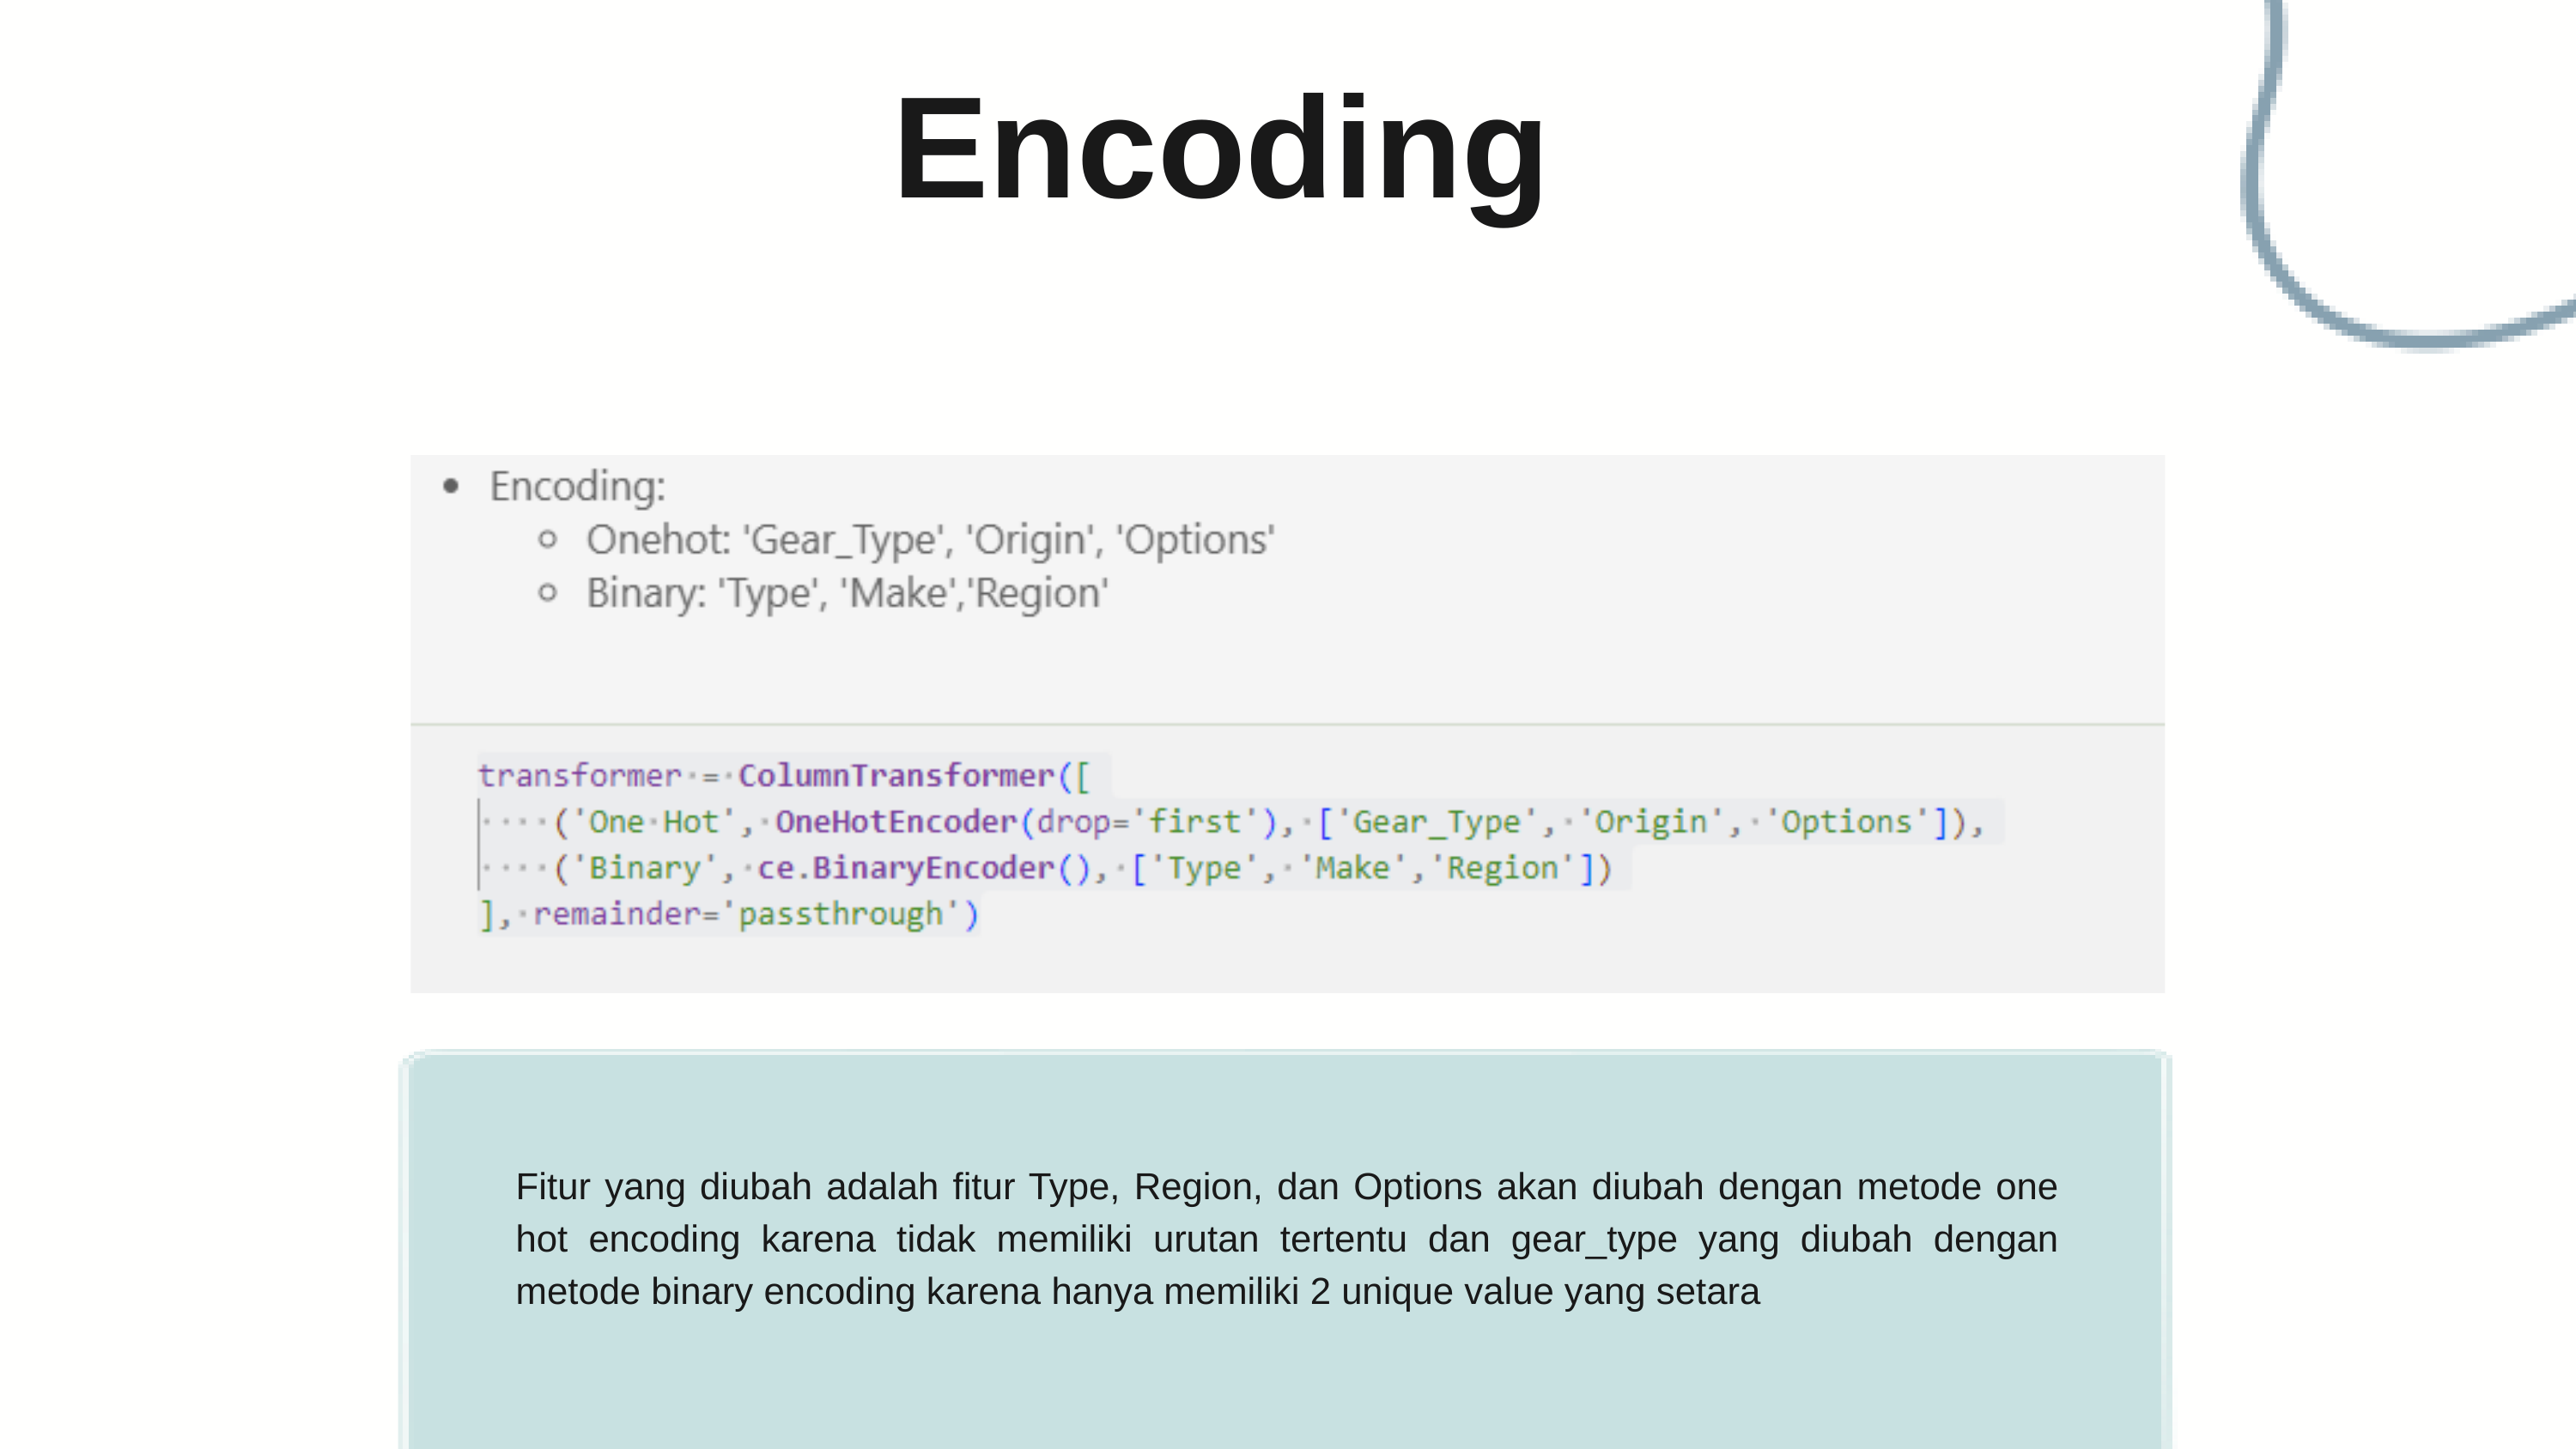

Encoding

Fitur yang diubah adalah fitur Type, Region, dan Options akan diubah dengan metode one hot encoding karena tidak memiliki urutan tertentu dan gear_type yang diubah dengan metode binary encoding karena hanya memiliki 2 unique value yang setara